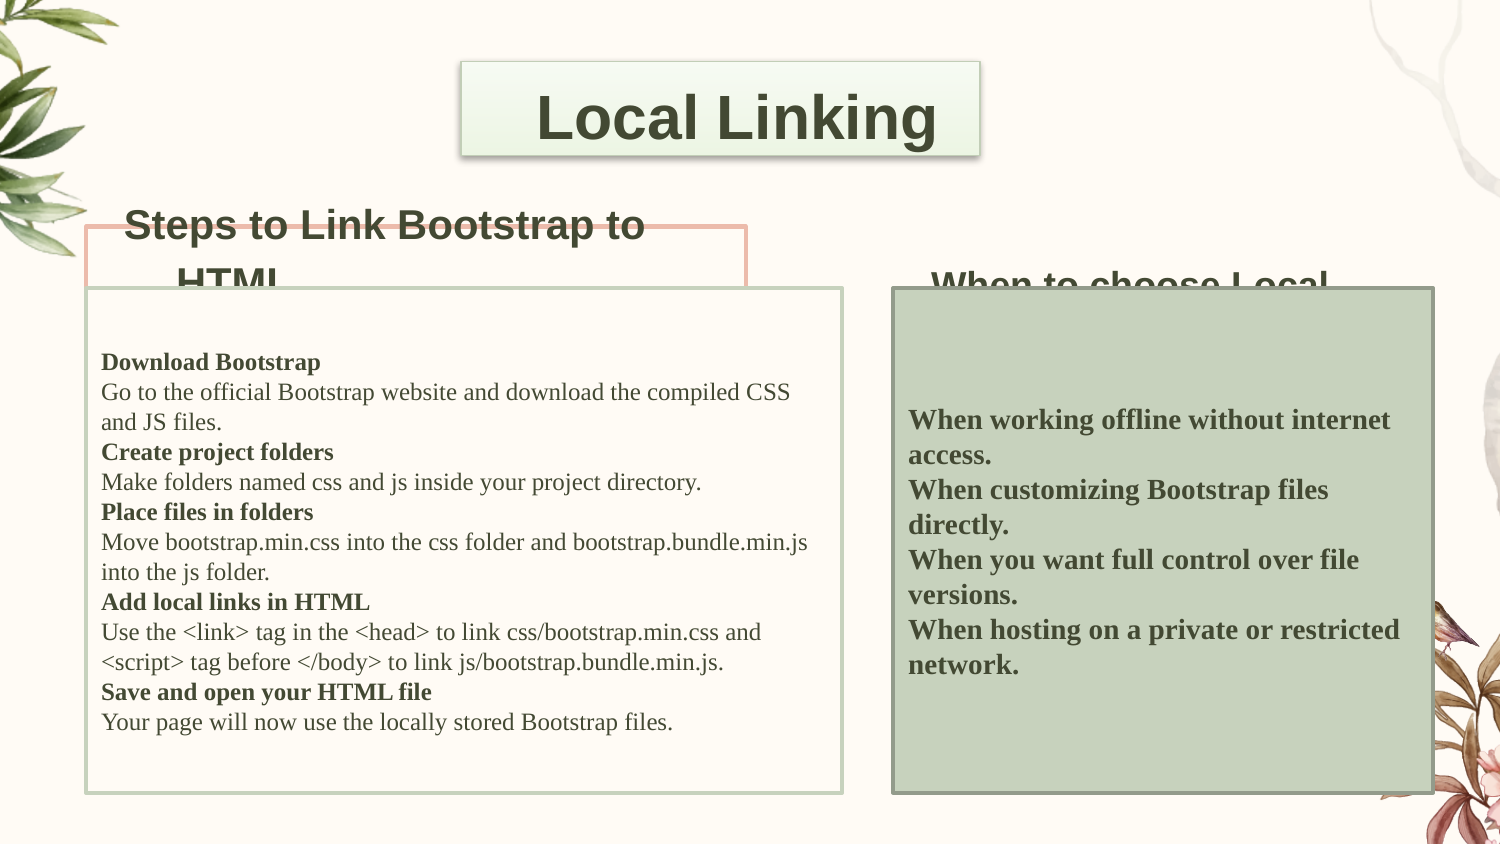

# Local Linking
Steps to Link Bootstrap to HTML
When to choose Local linking
Download Bootstrap
Go to the official Bootstrap website and download the compiled CSS and JS files.
Create project folders
Make folders named css and js inside your project directory.
Place files in folders
Move bootstrap.min.css into the css folder and bootstrap.bundle.min.js into the js folder.
Add local links in HTML
Use the <link> tag in the <head> to link css/bootstrap.min.css and <script> tag before </body> to link js/bootstrap.bundle.min.js.
Save and open your HTML file
Your page will now use the locally stored Bootstrap files.
When working offline without internet access.
When customizing Bootstrap files directly.
When you want full control over file versions.
When hosting on a private or restricted network.